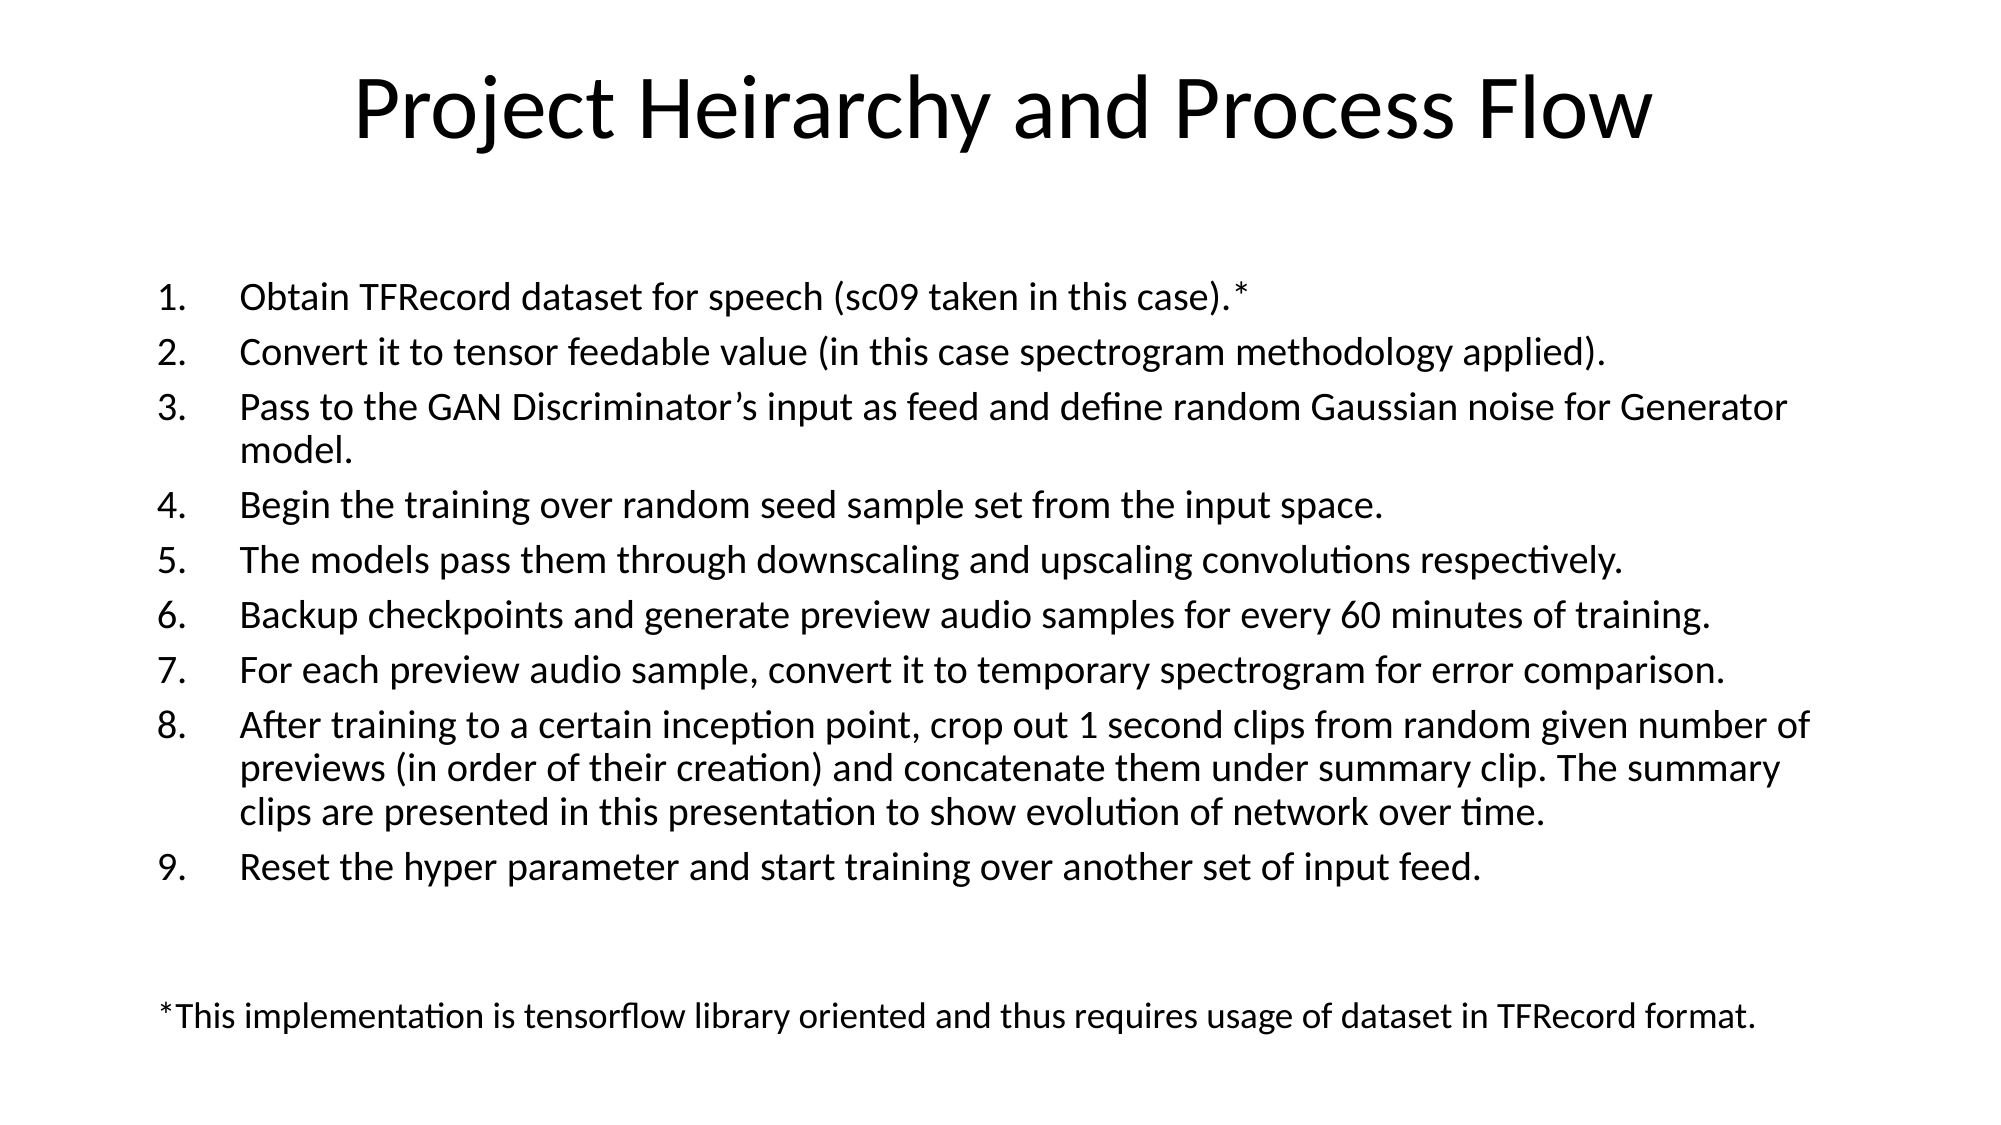

# Project Heirarchy and Process Flow
Obtain TFRecord dataset for speech (sc09 taken in this case).*
Convert it to tensor feedable value (in this case spectrogram methodology applied).
Pass to the GAN Discriminator’s input as feed and define random Gaussian noise for Generator model.
Begin the training over random seed sample set from the input space.
The models pass them through downscaling and upscaling convolutions respectively.
Backup checkpoints and generate preview audio samples for every 60 minutes of training.
For each preview audio sample, convert it to temporary spectrogram for error comparison.
After training to a certain inception point, crop out 1 second clips from random given number of previews (in order of their creation) and concatenate them under summary clip. The summary clips are presented in this presentation to show evolution of network over time.
Reset the hyper parameter and start training over another set of input feed.

*This implementation is tensorflow library oriented and thus requires usage of dataset in TFRecord format.